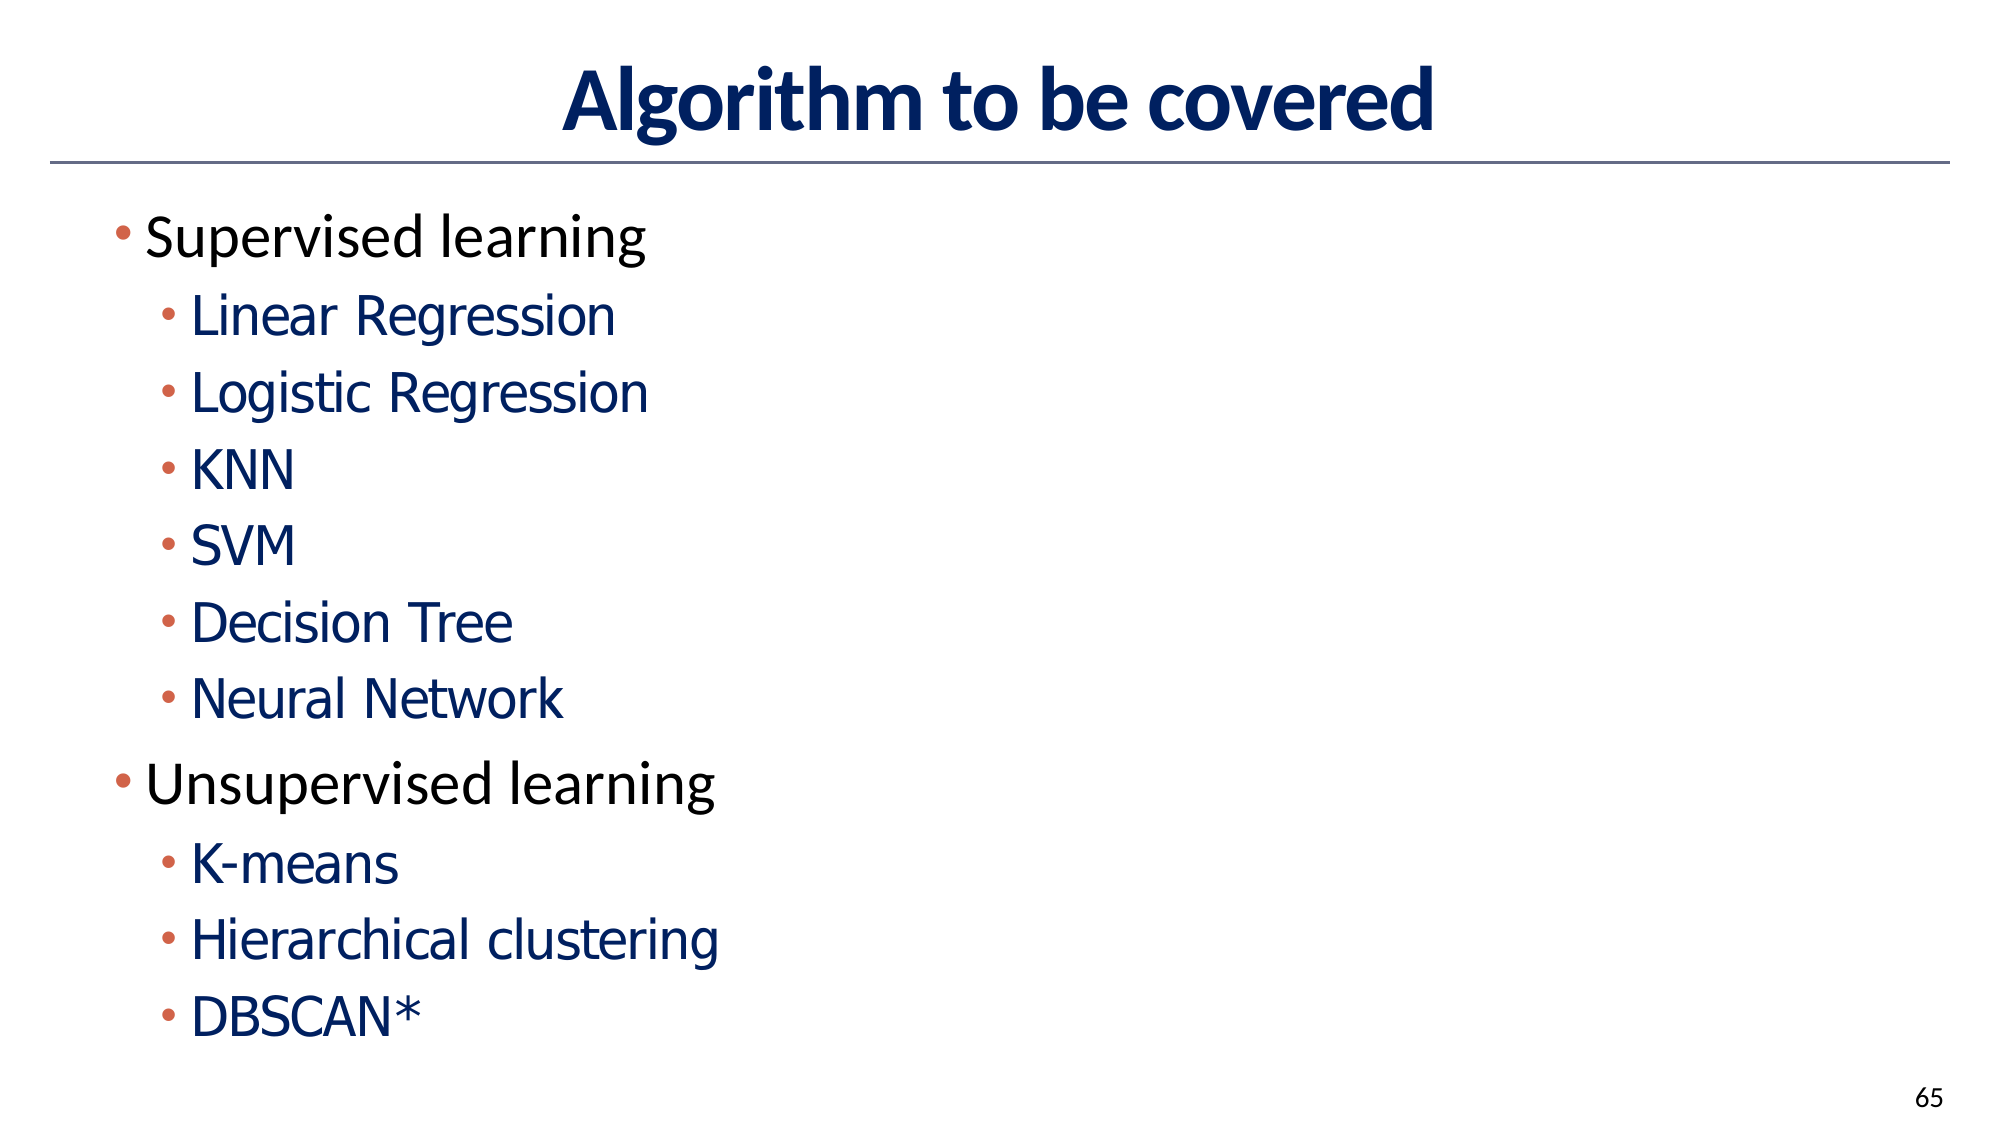

# Algorithm to be covered
Supervised learning
Linear Regression
Logistic Regression
KNN
SVM
Decision Tree
Neural Network
Unsupervised learning
K-means
Hierarchical clustering
DBSCAN*

65